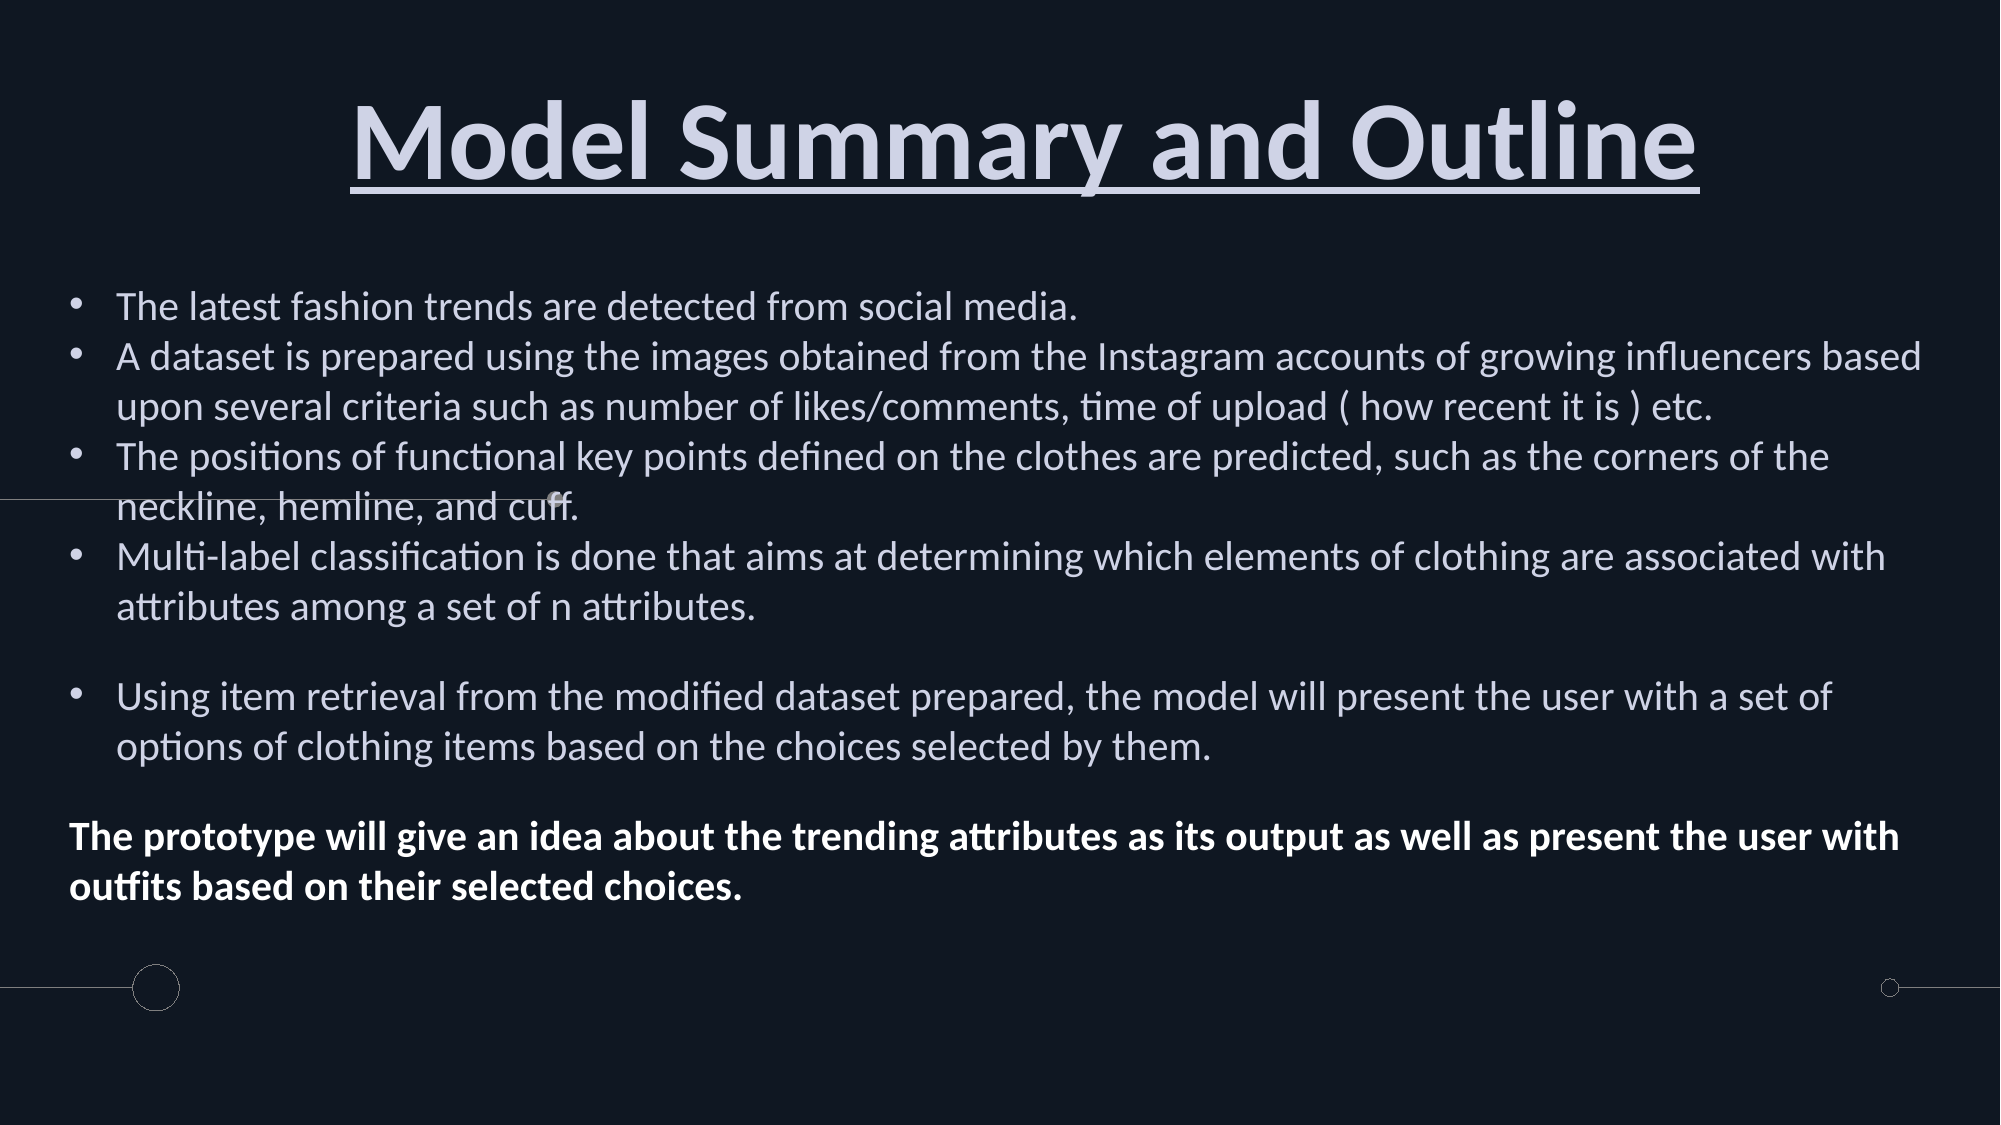

Model Summary and Outline
The latest fashion trends are detected from social media.
A dataset is prepared using the images obtained from the Instagram accounts of growing influencers based upon several criteria such as number of likes/comments, time of upload ( how recent it is ) etc.
The positions of functional key points defined on the clothes are predicted, such as the corners of the neckline, hemline, and cuff.
Multi-label classification is done that aims at determining which elements of clothing are associated with attributes among a set of n attributes.

Using item retrieval from the modified dataset prepared, the model will present the user with a set of options of clothing items based on the choices selected by them.

The prototype will give an idea about the trending attributes as its output as well as present the user with outfits based on their selected choices.
15